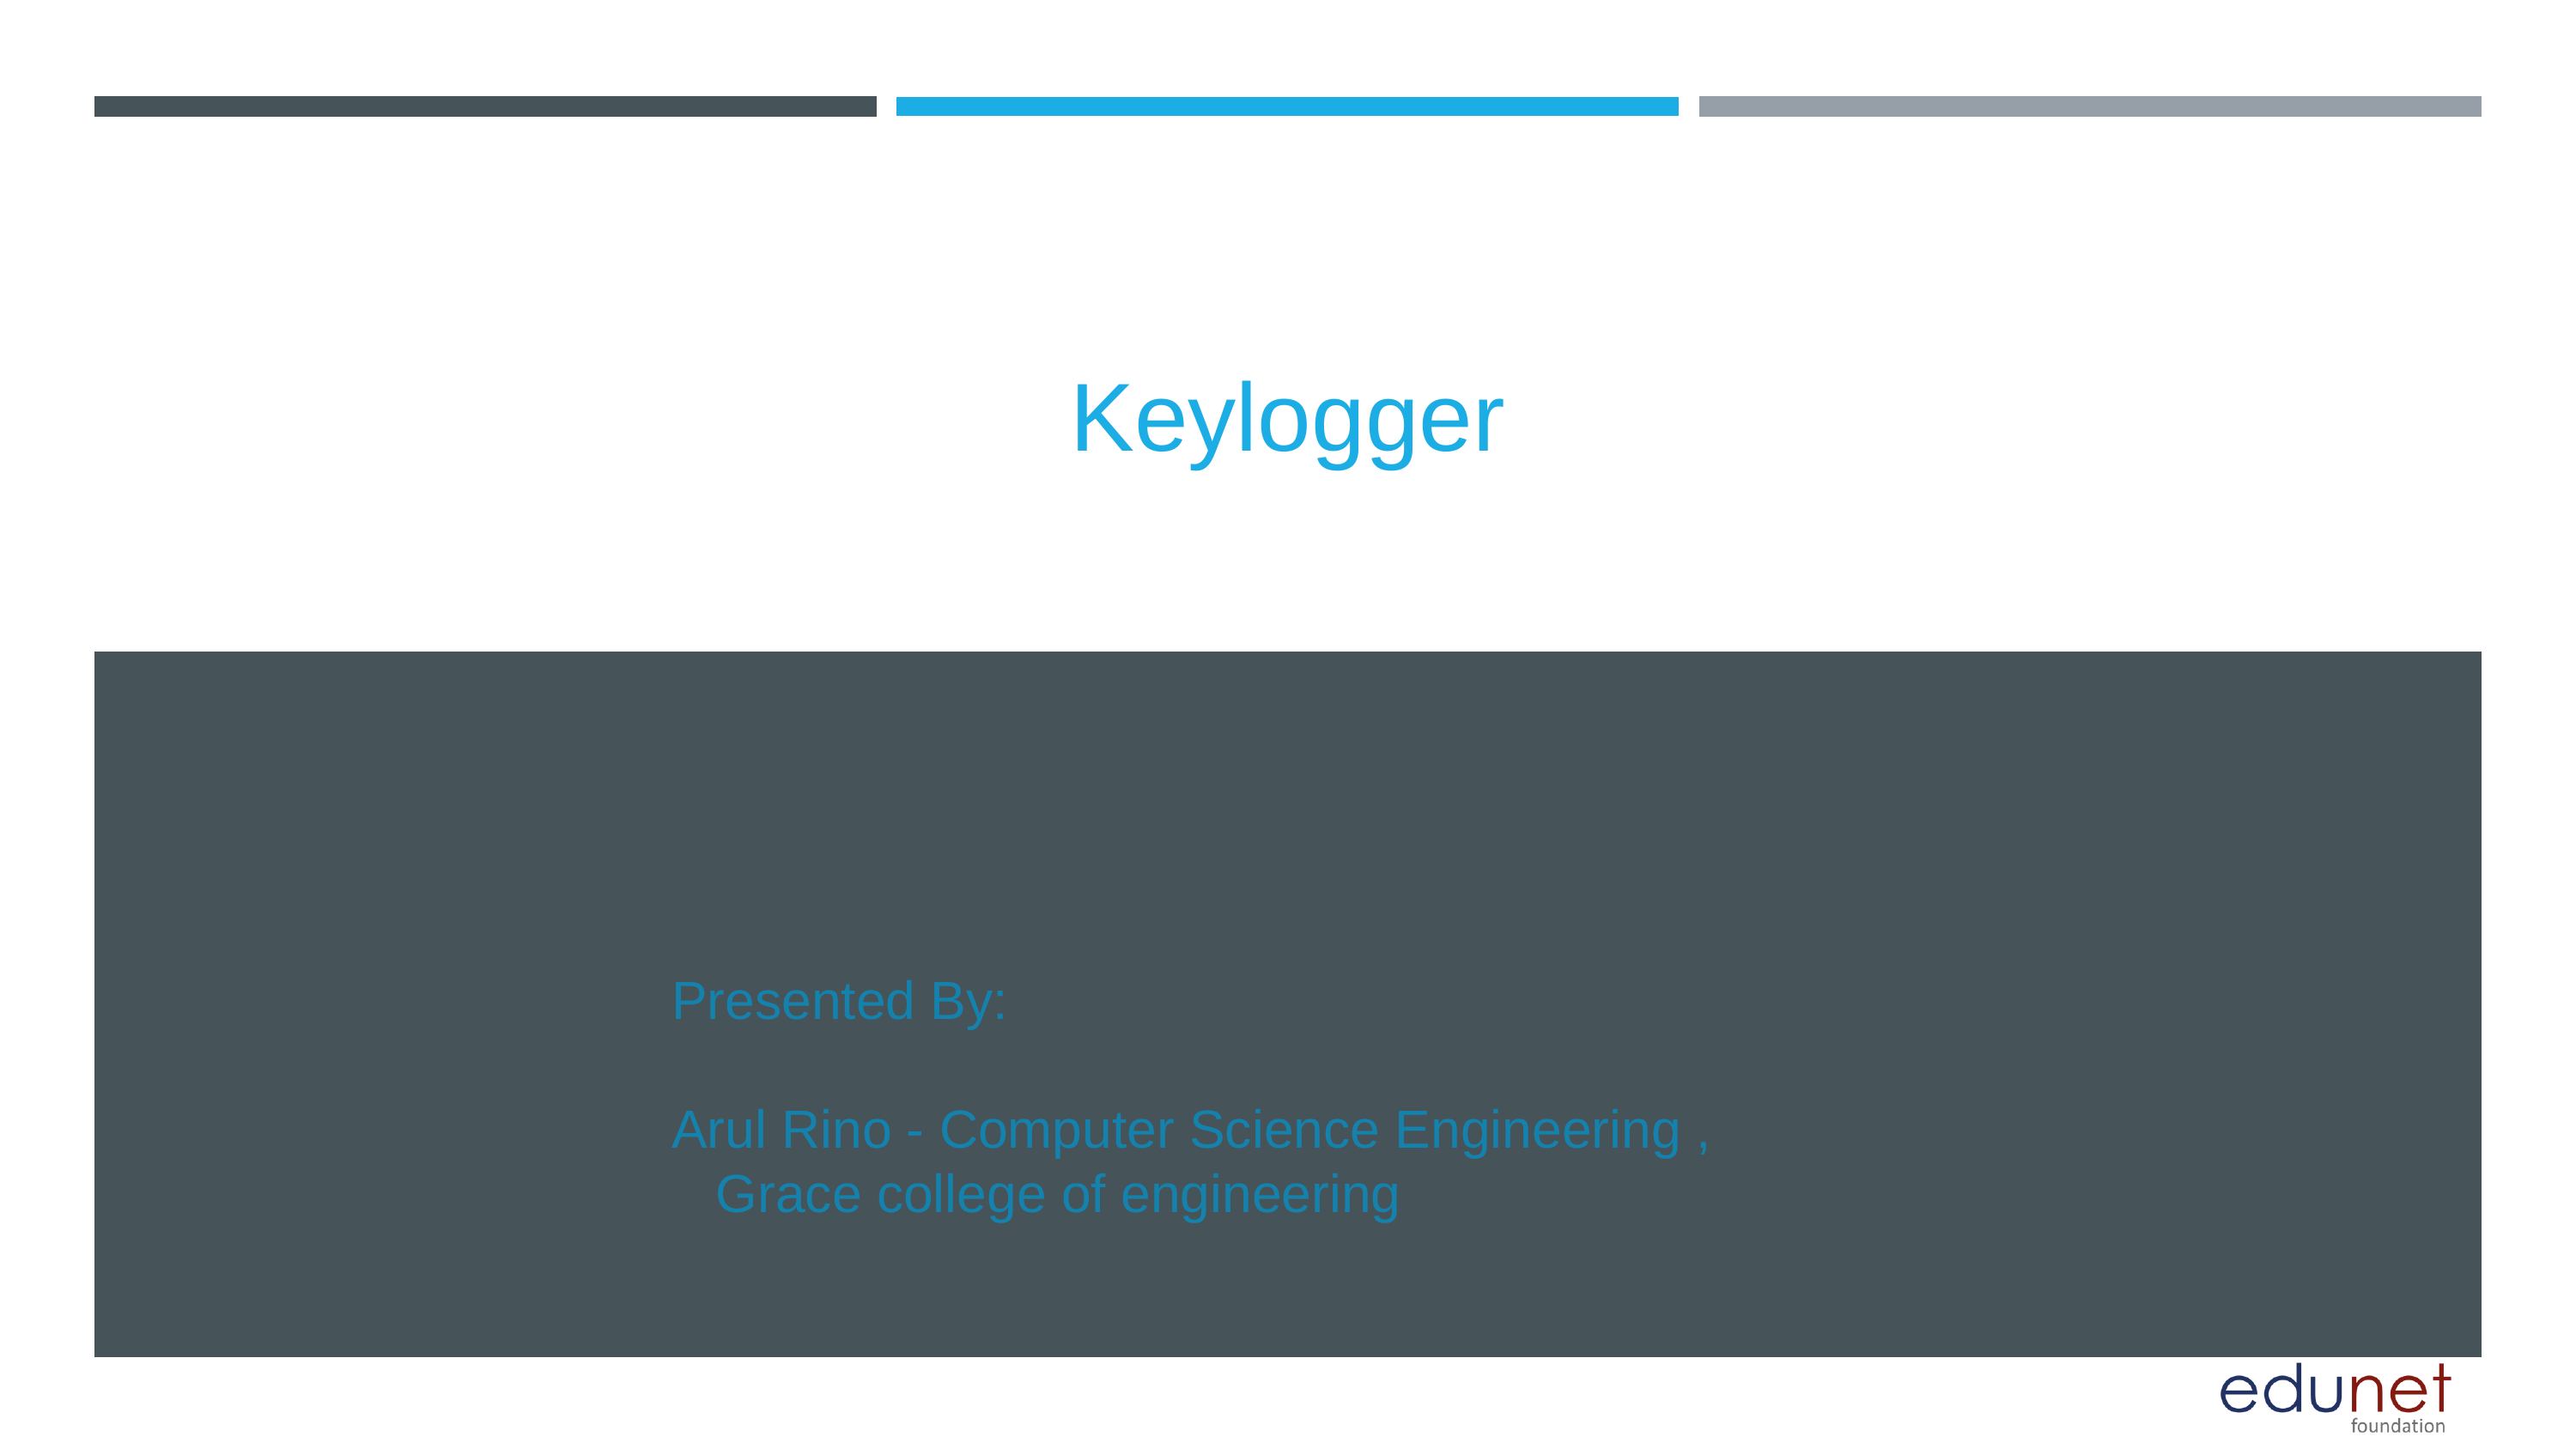

Keylogger

Presented By:

Arul Rino - Computer Science Engineering ,
   Grace college of engineering